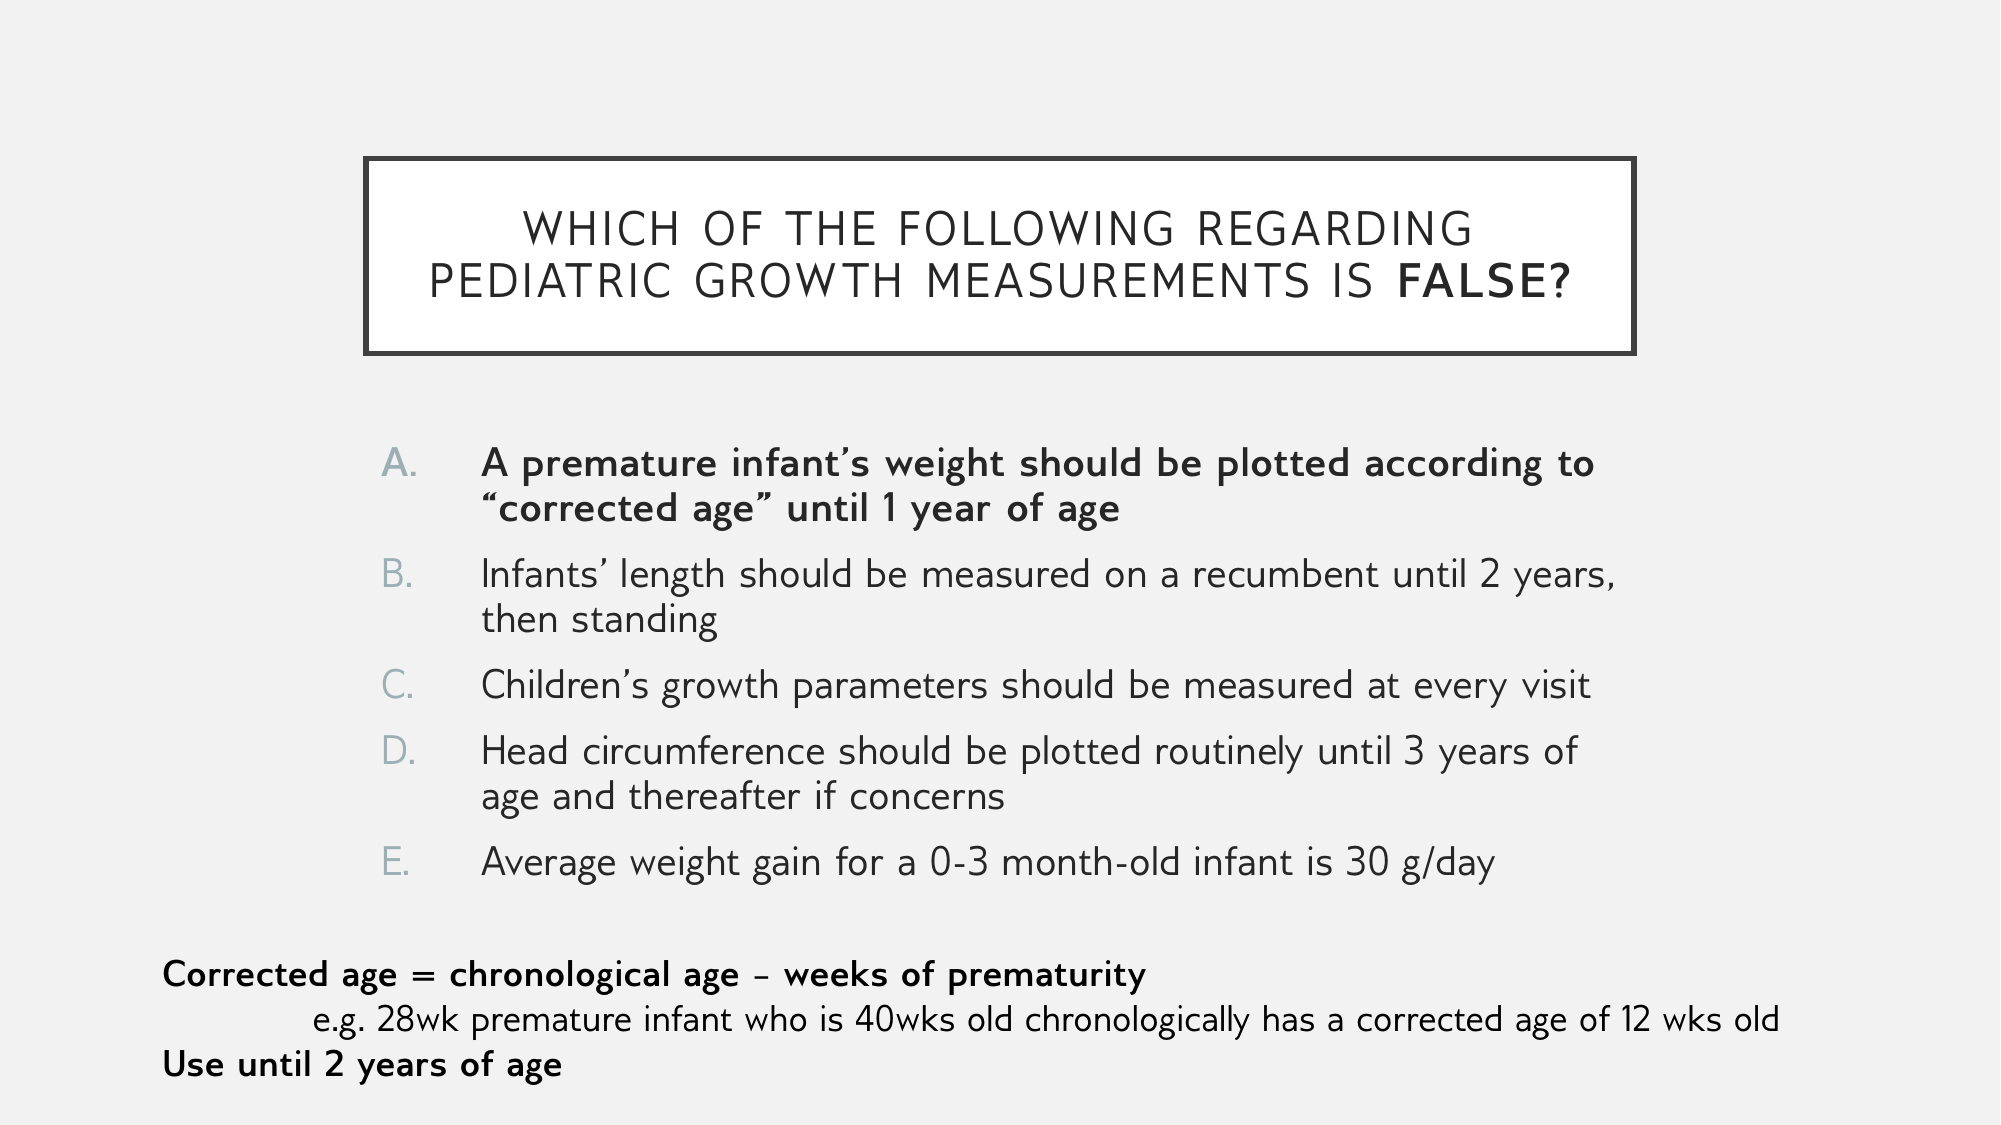

# Which of the following regarding pediatric growth measurements is fALSE?
A premature infant’s weight should be plotted according to “corrected age” until 1 year of age
Infants’ length should be measured on a recumbent until 2 years, then standing
Children’s growth parameters should be measured at every visit
Head circumference should be plotted routinely until 3 years of age and thereafter if concerns
Average weight gain for a 0-3 month-old infant is 30 g/day
Corrected age = chronological age – weeks of prematurity
	e.g. 28wk premature infant who is 40wks old chronologically has a corrected age of 12 wks old
Use until 2 years of age